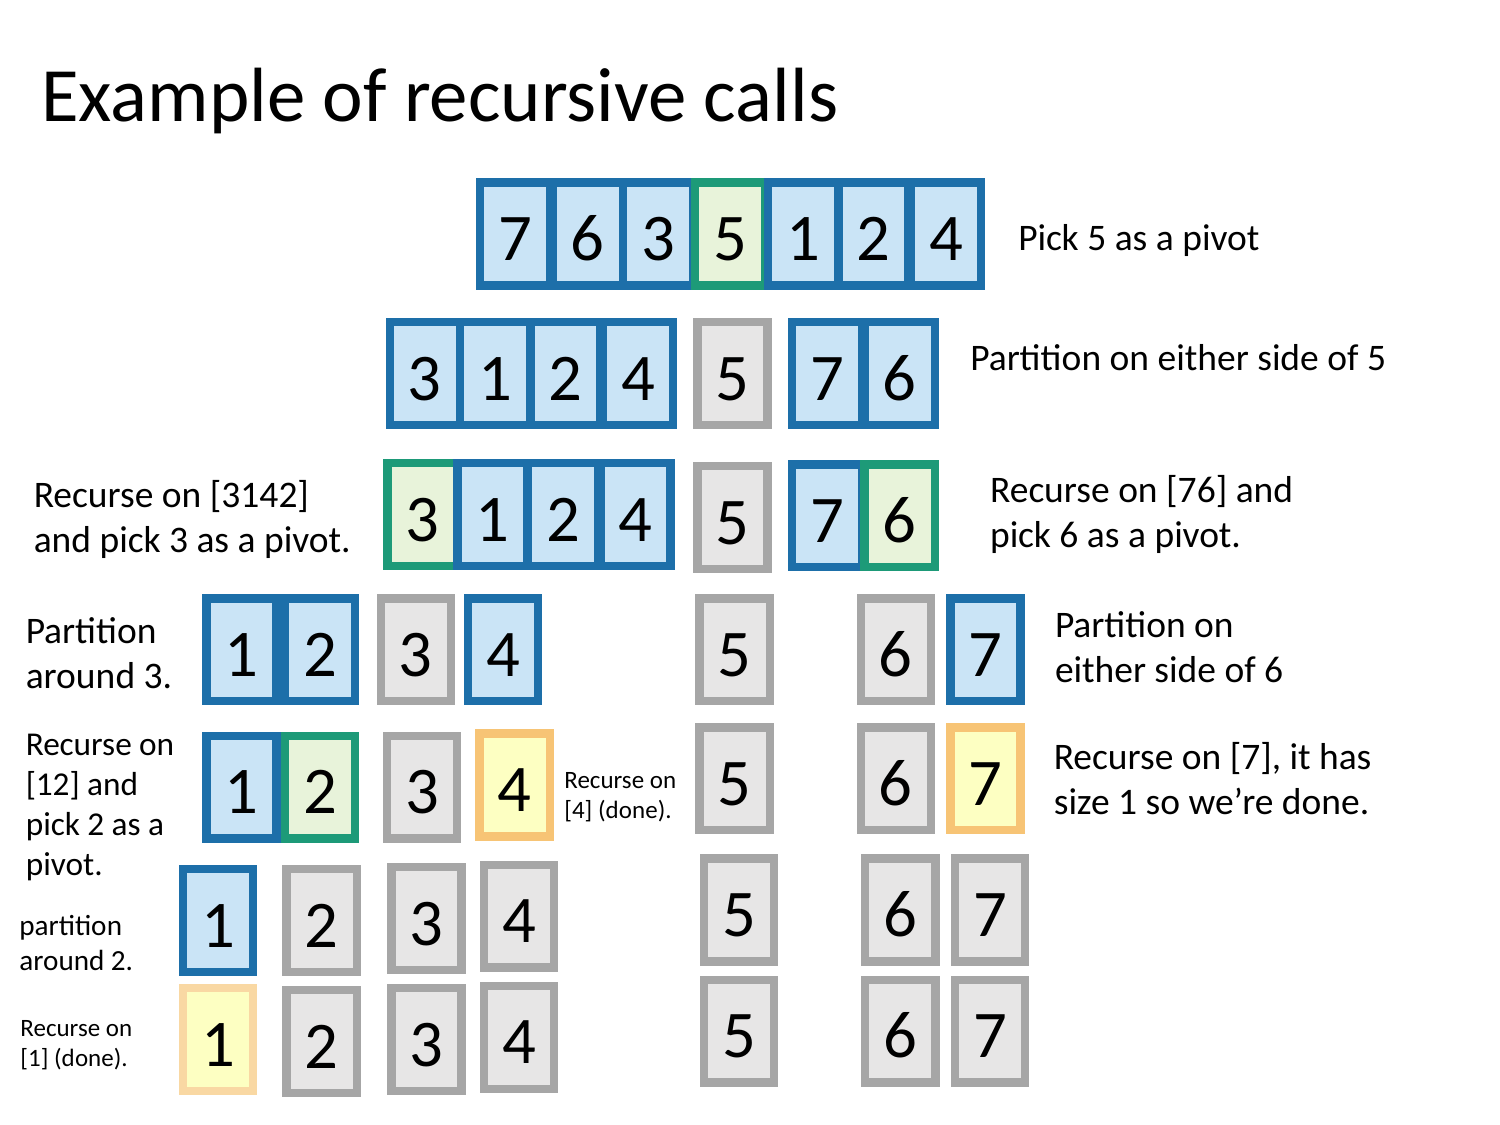

# Example of recursive calls
7
6
3
5
1
2
4
Pick 5 as a pivot
3
1
2
4
5
7
6
Partition on either side of 5
Recurse on [76] and pick 6 as a pivot.
Recurse on [3142] and pick 3 as a pivot.
3
1
2
4
7
6
5
Partition on either side of 6
1
2
3
4
5
6
7
Partition around 3.
Recurse on [12] and pick 2 as a pivot.
Recurse on [7], it has size 1 so we’re done.
5
6
7
4
1
2
3
Recurse on [4] (done).
5
6
7
4
3
1
2
partition around 2.
5
6
7
4
1
3
2
Recurse on [1] (done).